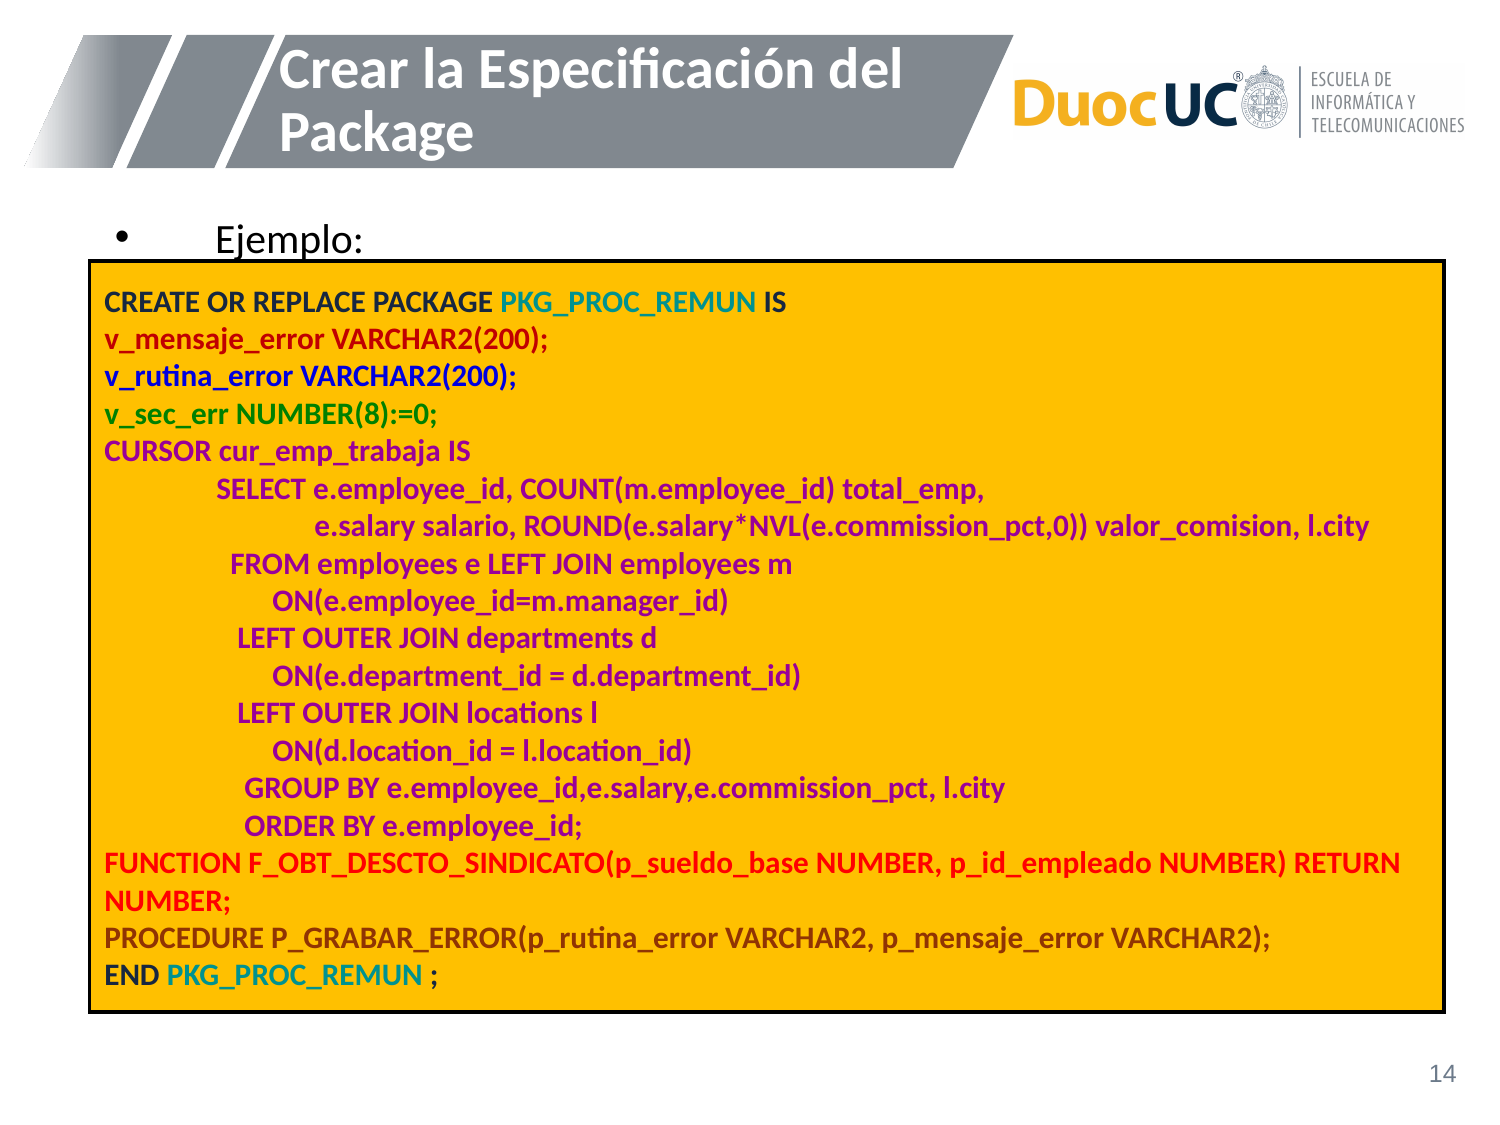

# Crear la Especificación del  Package
Ejemplo:

CREATE OR REPLACE PACKAGE PKG_PROC_REMUN IS
v_mensaje_error VARCHAR2(200);
v_rutina_error VARCHAR2(200);
v_sec_err NUMBER(8):=0;
CURSOR cur_emp_trabaja IS
                SELECT e.employee_id, COUNT(m.employee_id) total_emp,
                              e.salary salario, ROUND(e.salary*NVL(e.commission_pct,0)) valor_comision, l.city
                  FROM employees e LEFT JOIN employees m
                        ON(e.employee_id=m.manager_id)
                   LEFT OUTER JOIN departments d
                        ON(e.department_id = d.department_id)
                   LEFT OUTER JOIN locations l
                        ON(d.location_id = l.location_id)
                    GROUP BY e.employee_id,e.salary,e.commission_pct, l.city
                    ORDER BY e.employee_id;
FUNCTION F_OBT_DESCTO_SINDICATO(p_sueldo_base NUMBER, p_id_empleado NUMBER) RETURN NUMBER;
PROCEDURE P_GRABAR_ERROR(p_rutina_error VARCHAR2, p_mensaje_error VARCHAR2);
END PKG_PROC_REMUN ;